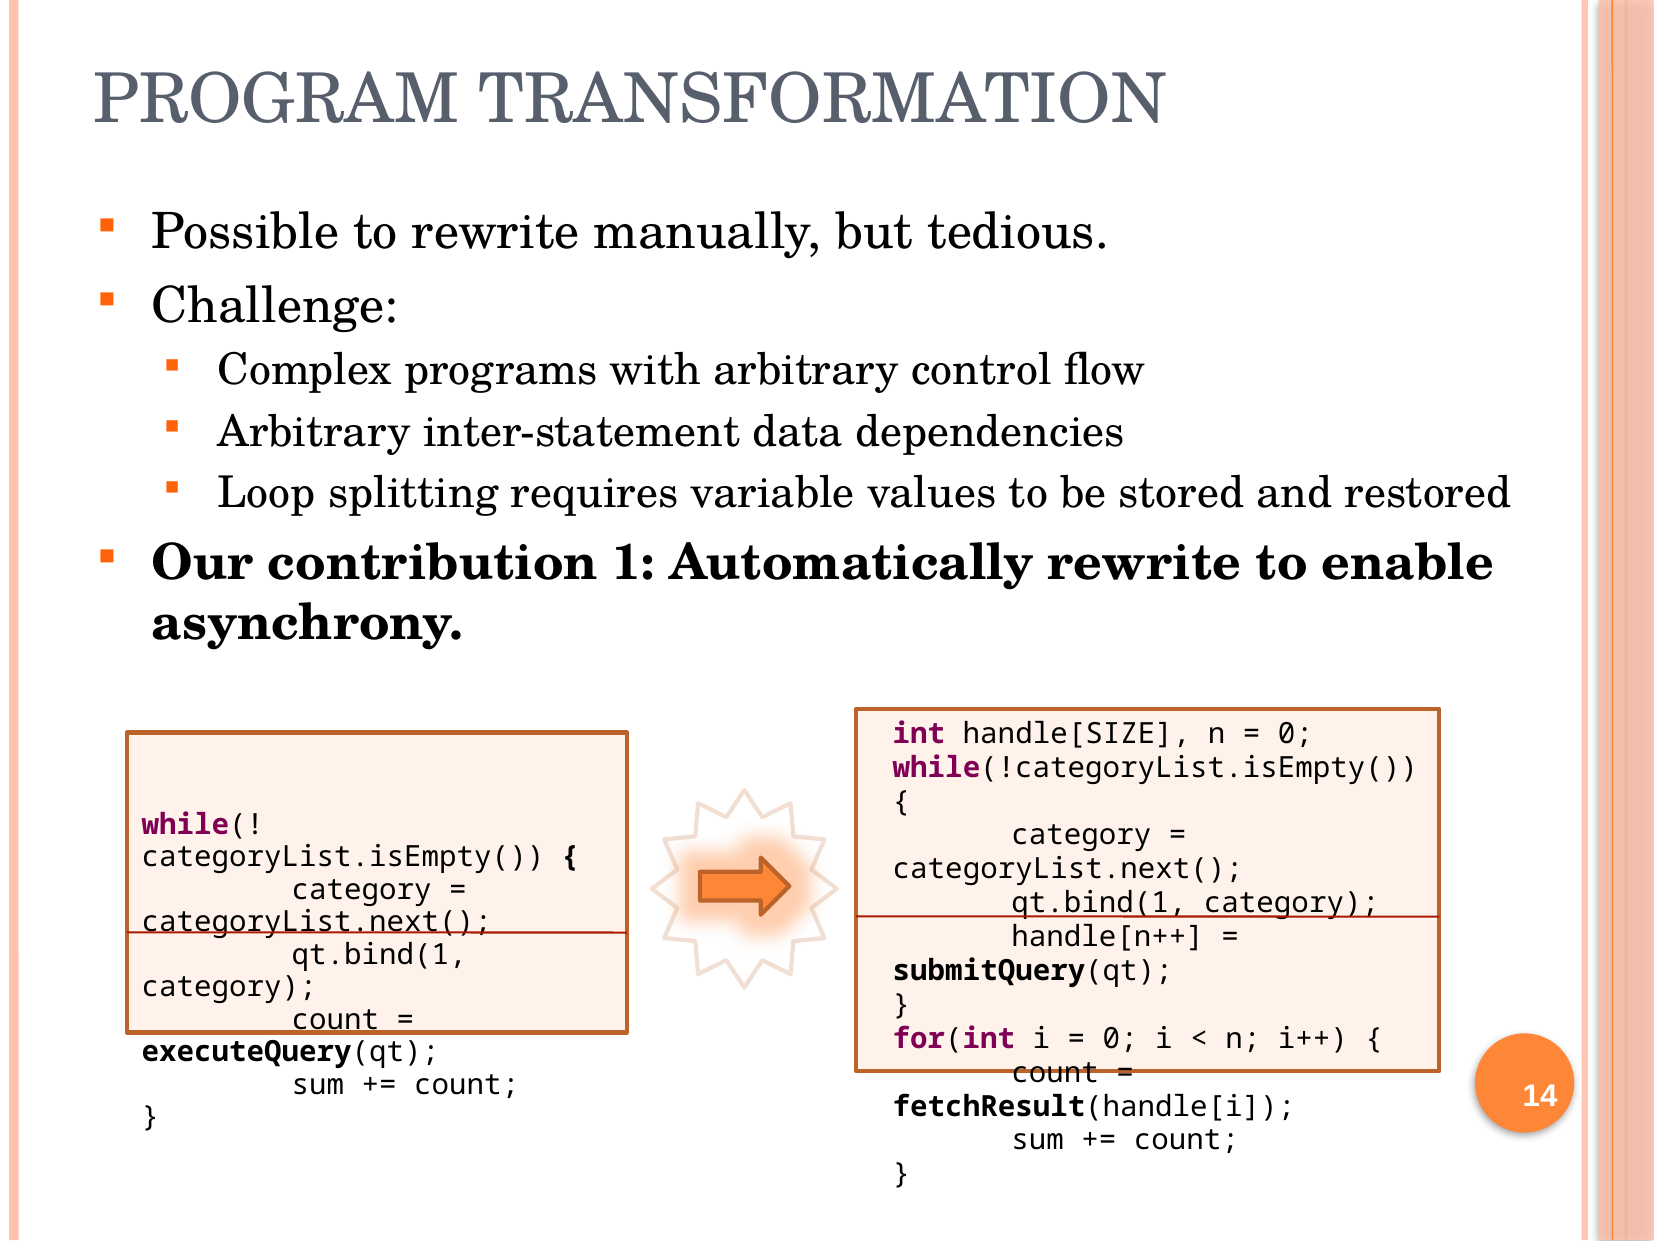

# Program Transformation
Possible to rewrite manually, but tedious.
Challenge:
Complex programs with arbitrary control flow
Arbitrary inter-statement data dependencies
Loop splitting requires variable values to be stored and restored
Our contribution 1: Automatically rewrite to enable asynchrony.
int handle[SIZE], n = 0;
while(!categoryList.isEmpty()) {
	category = categoryList.next();
	qt.bind(1, category);
	handle[n++] = submitQuery(qt);
}
for(int i = 0; i < n; i++) {
	count = fetchResult(handle[i]);
	sum += count;
}

while(!categoryList.isEmpty()) {
	category = categoryList.next();
	qt.bind(1, category);
	count = executeQuery(qt);
	sum += count;
}

14